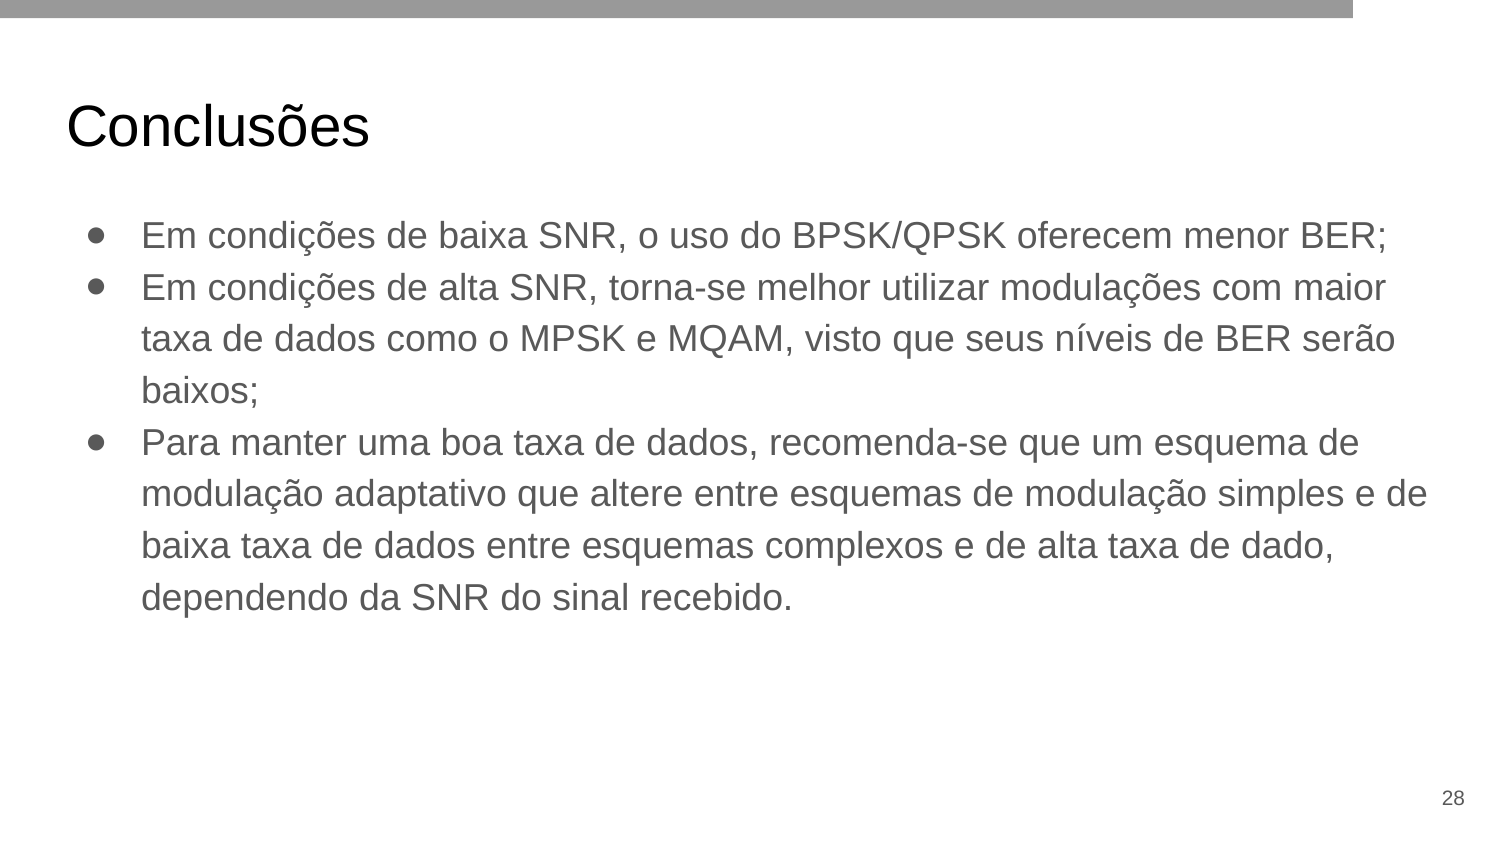

# Conclusões
Em condições de baixa SNR, o uso do BPSK/QPSK oferecem menor BER;
Em condições de alta SNR, torna-se melhor utilizar modulações com maior taxa de dados como o MPSK e MQAM, visto que seus níveis de BER serão baixos;
Para manter uma boa taxa de dados, recomenda-se que um esquema de modulação adaptativo que altere entre esquemas de modulação simples e de baixa taxa de dados entre esquemas complexos e de alta taxa de dado, dependendo da SNR do sinal recebido.
28